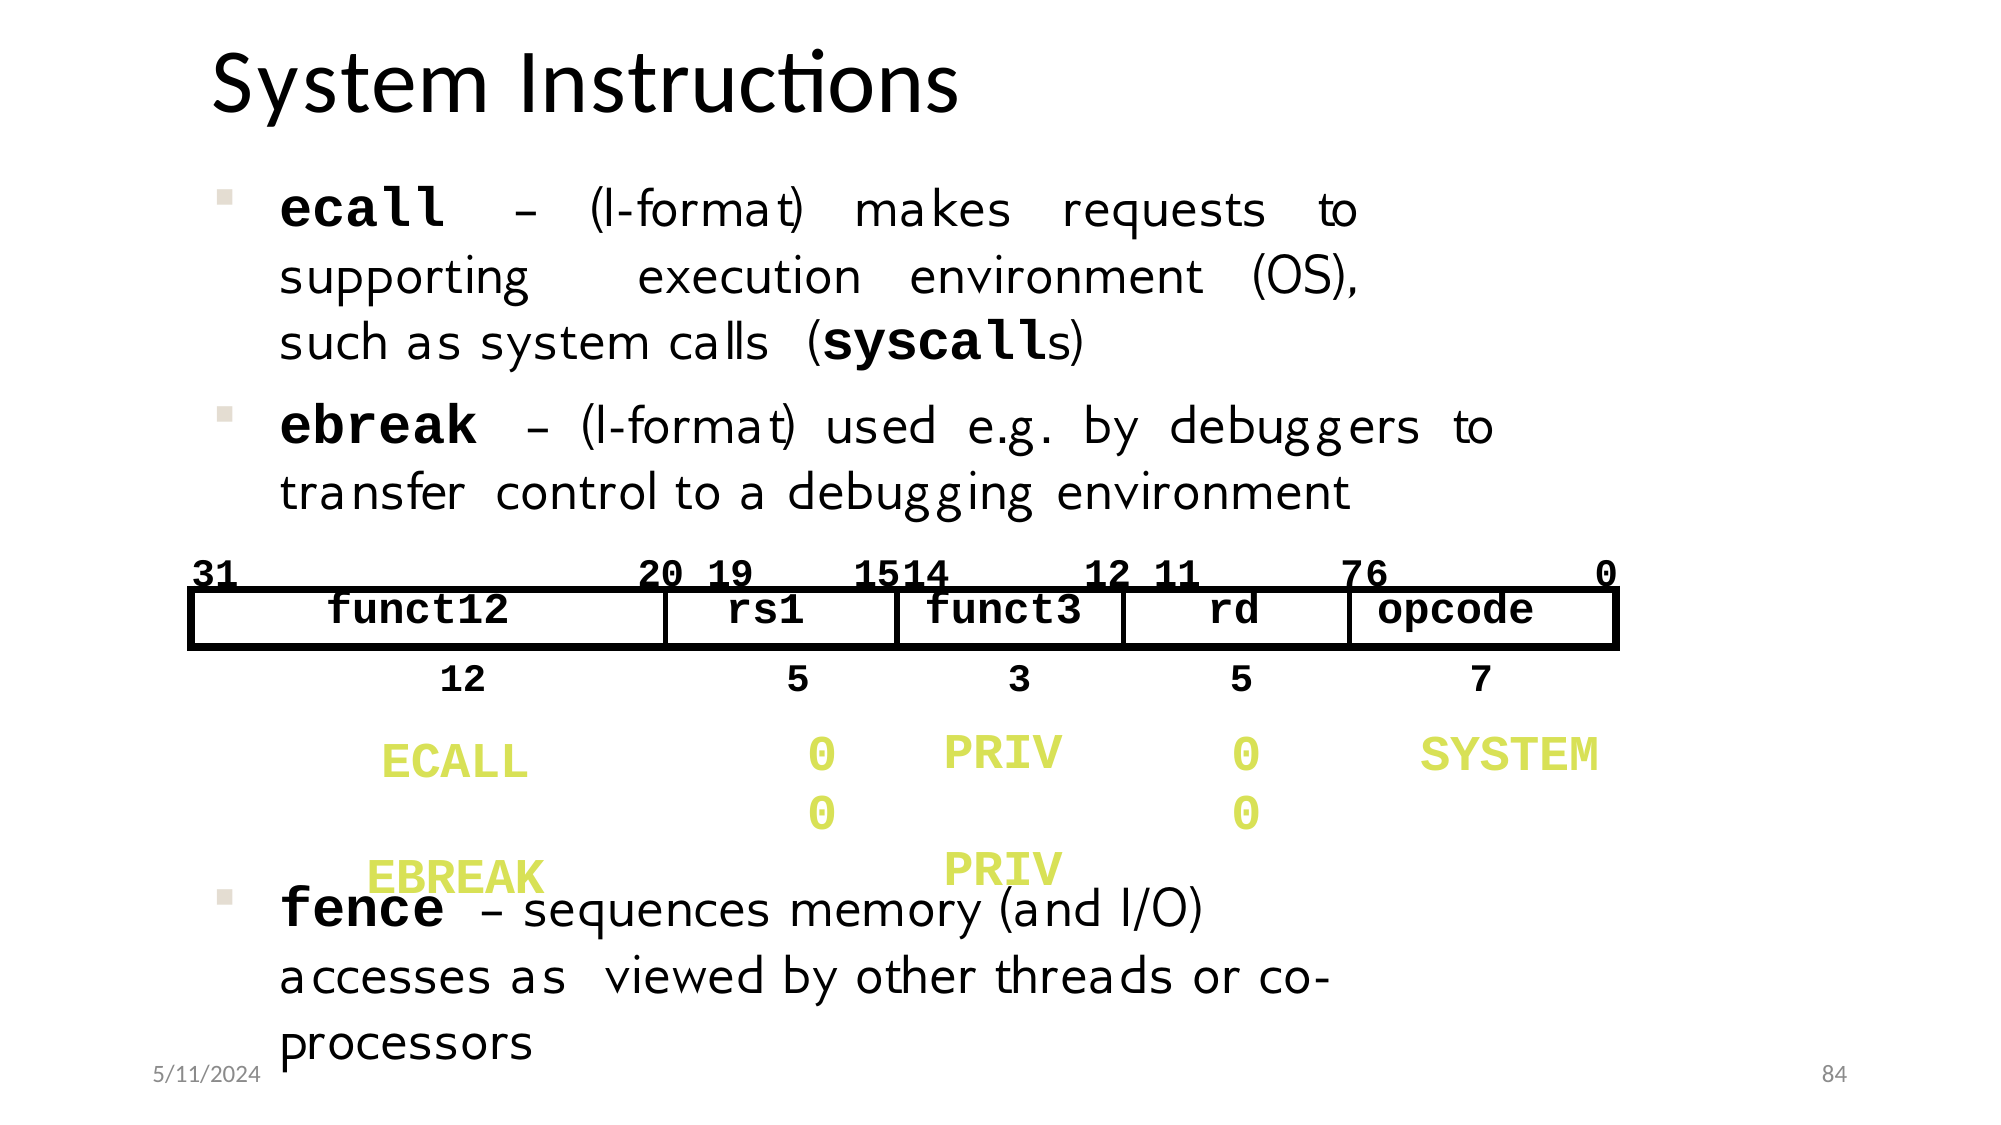

# System Instructions
ecall – (I-format) makes requests to supporting  execution environment (OS), such as system calls  (syscalls)
ebreak – (I-format) used e.g. by debuggers to transfer  control to a debugging environment
31	20 19	1514	12 11	76
0
| funct12 | rs1 | funct3 | rd | opcode |
| --- | --- | --- | --- | --- |
12
ECALL  EBREAK
5
0
0
5
0
0
7
SYSTEM
3
PRIV  PRIV
fence – sequences memory (and I/O) accesses as  viewed by other threads or co-processors
5/11/2024
84